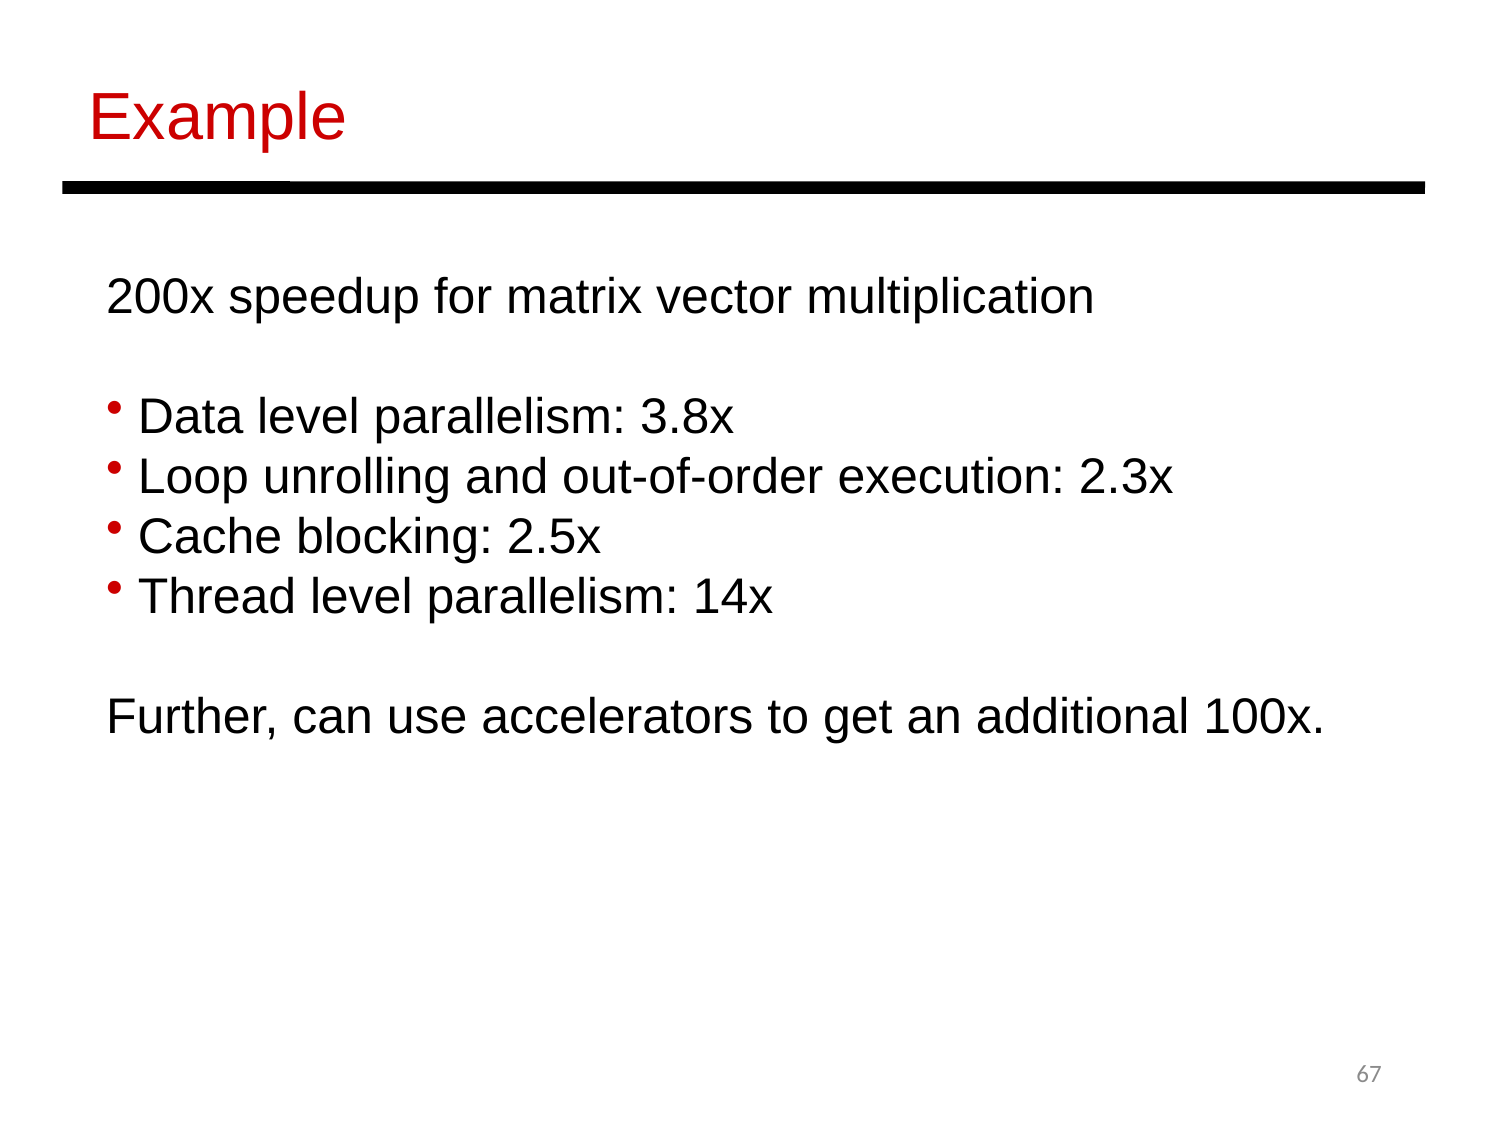

Example

200x speedup for matrix vector multiplication

 Data level parallelism: 3.8x
 Loop unrolling and out-of-order execution: 2.3x
 Cache blocking: 2.5x
 Thread level parallelism: 14x

Further, can use accelerators to get an additional 100x.
67